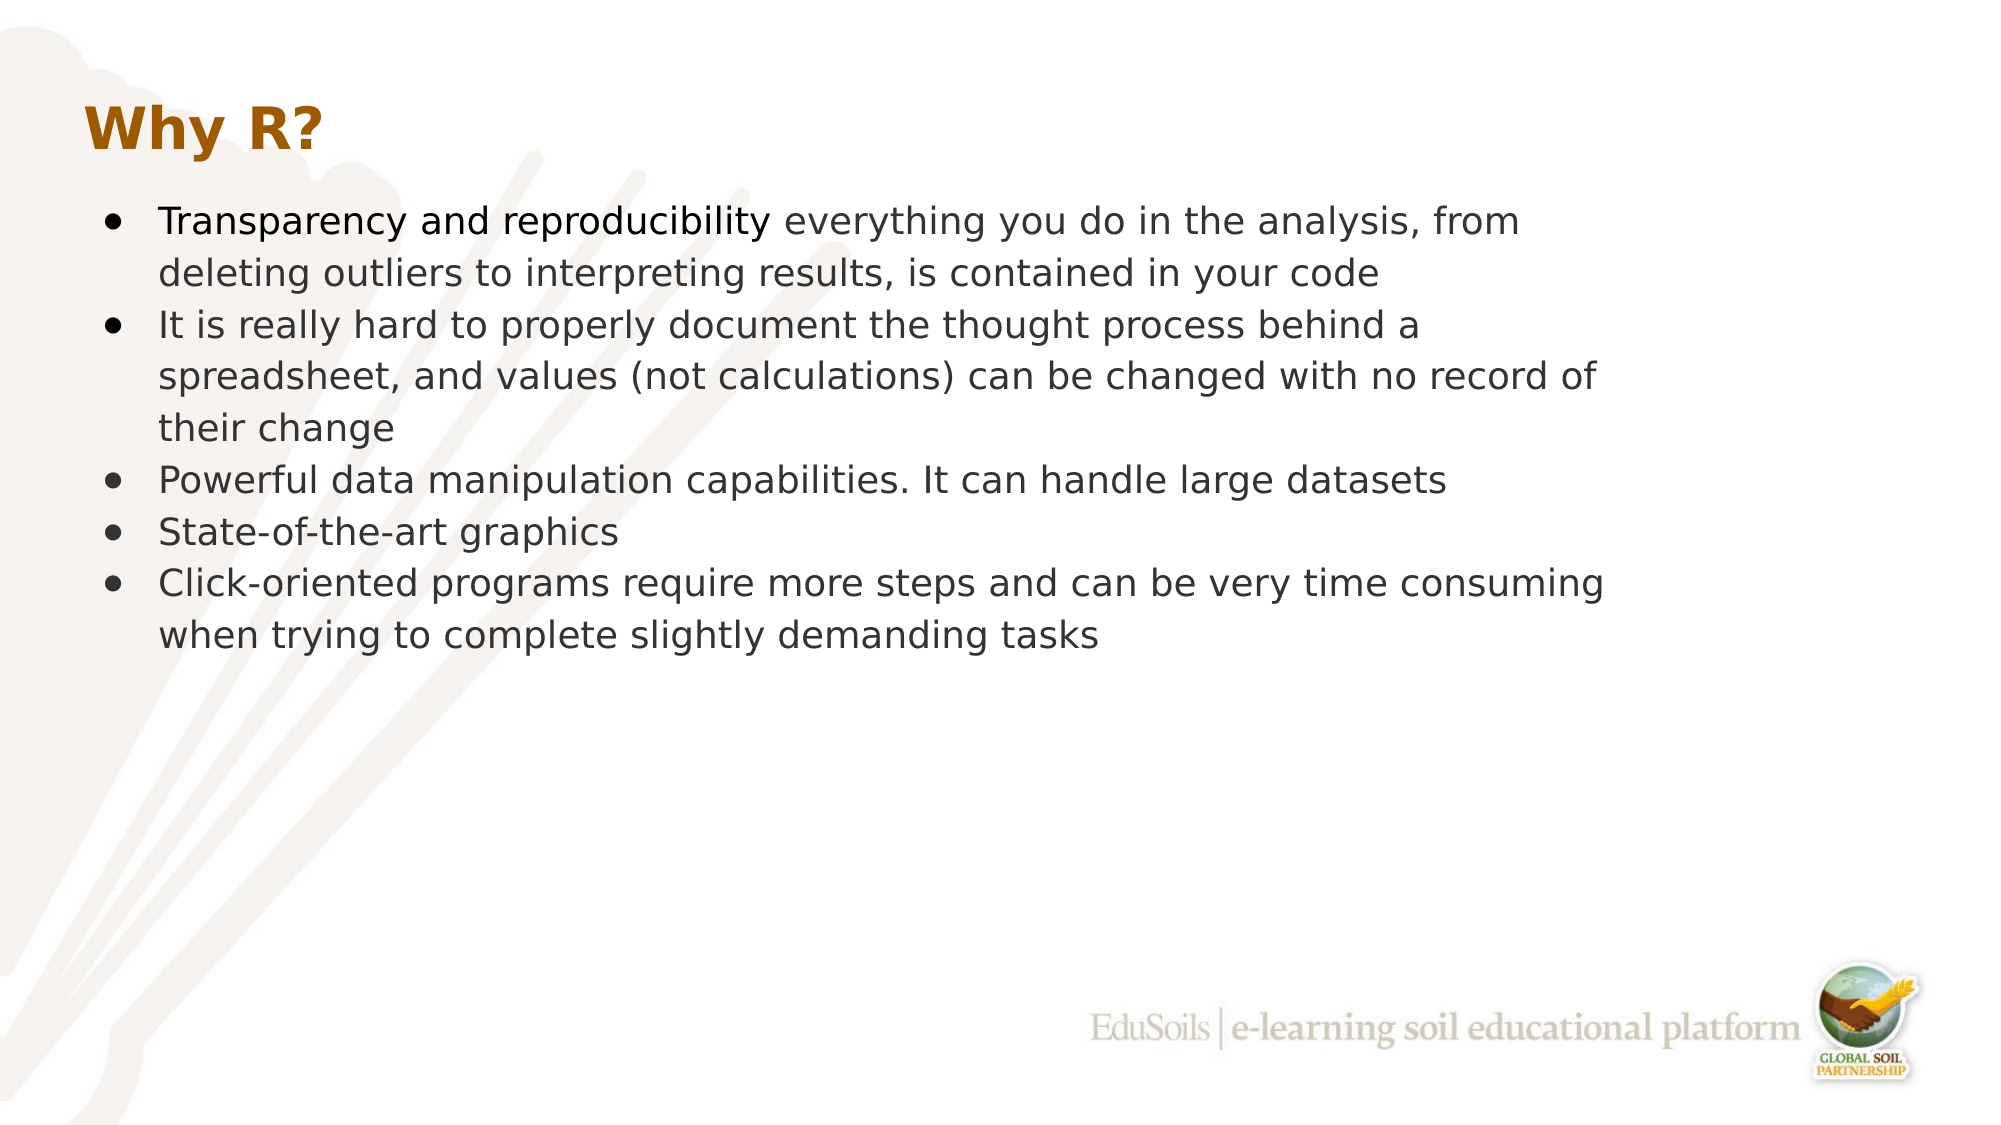

# Why R?
Transparency and reproducibility everything you do in the analysis, from deleting outliers to interpreting results, is contained in your code
It is really hard to properly document the thought process behind a spreadsheet, and values (not calculations) can be changed with no record of their change
Powerful data manipulation capabilities. It can handle large datasets
State-of-the-art graphics
Click-oriented programs require more steps and can be very time consuming when trying to complete slightly demanding tasks

4